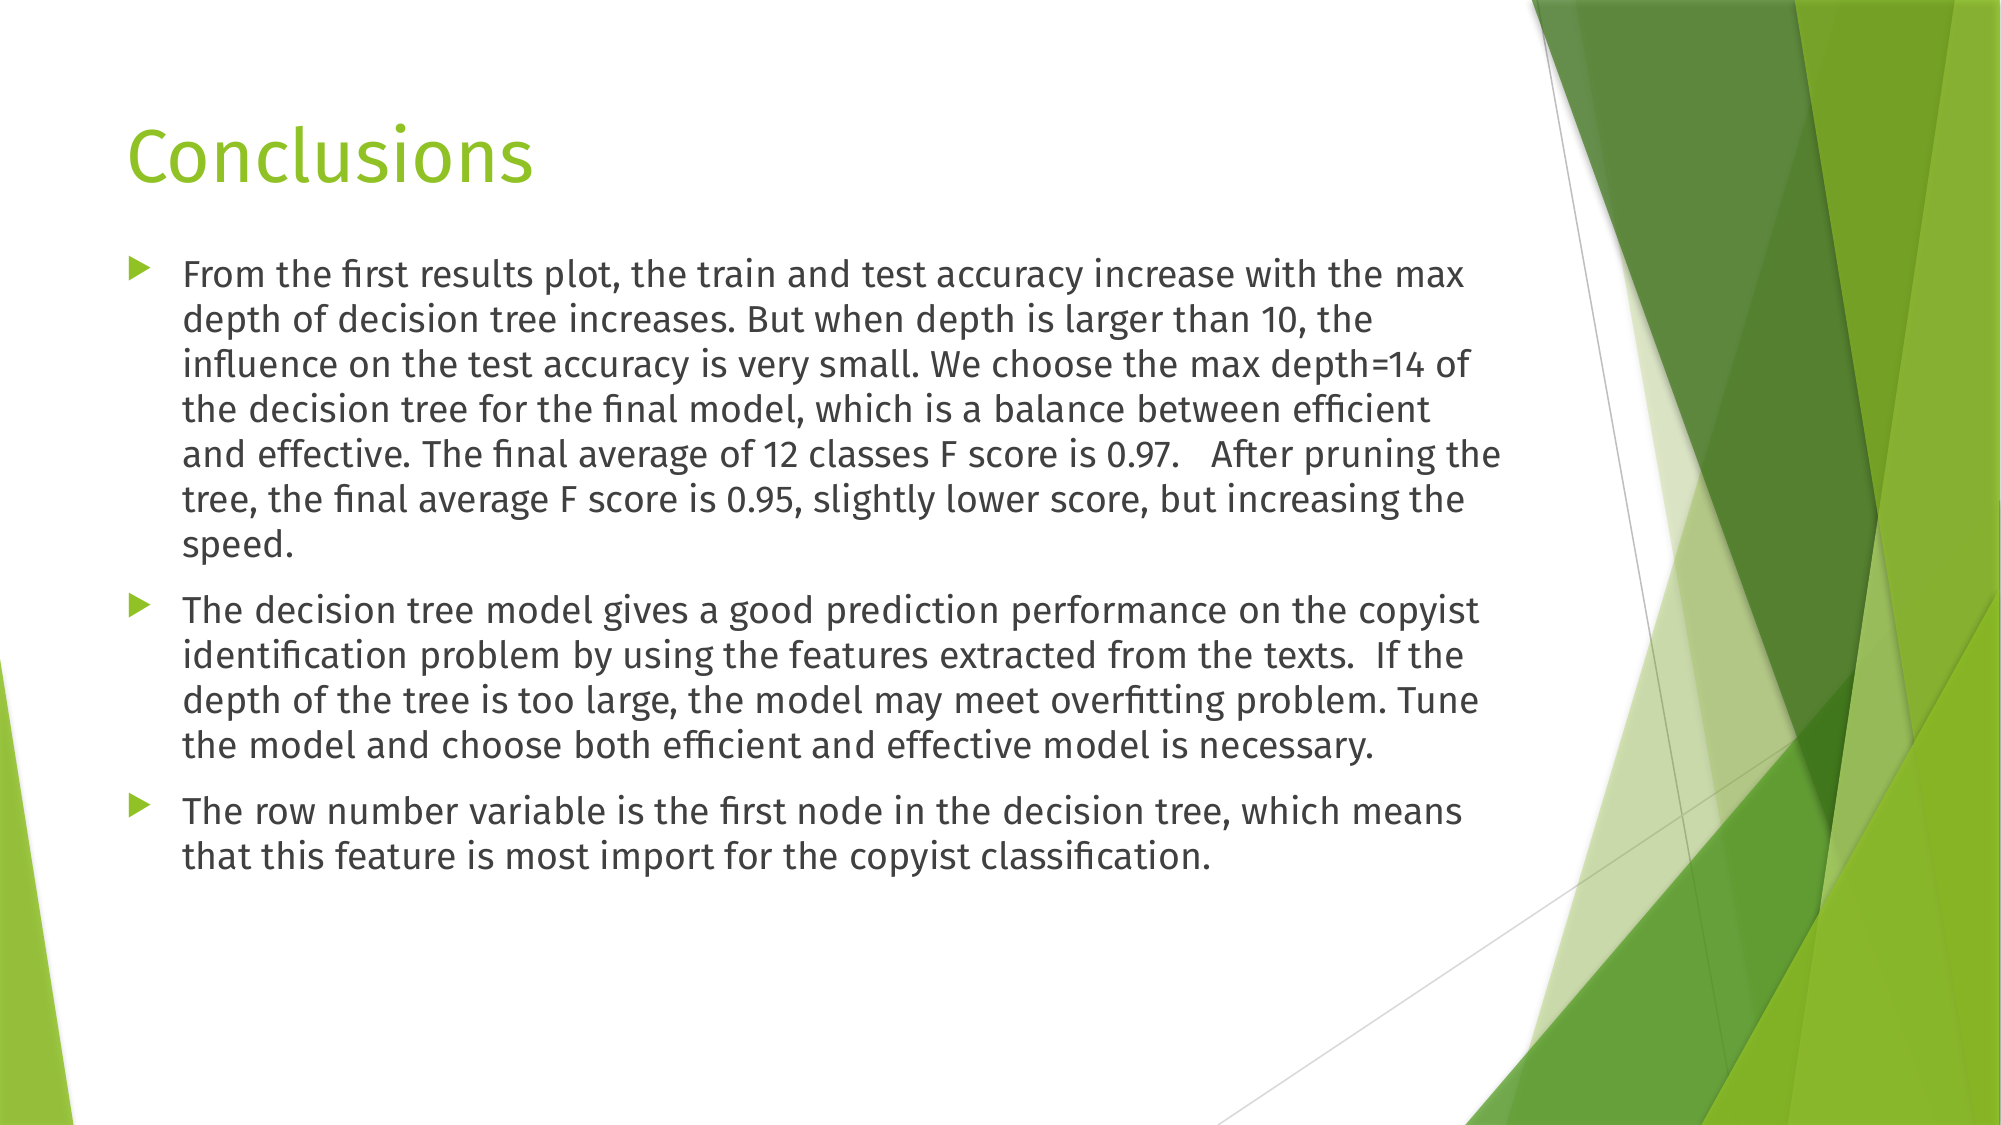

# Conclusions
From the first results plot, the train and test accuracy increase with the max depth of decision tree increases. But when depth is larger than 10, the influence on the test accuracy is very small. We choose the max depth=14 of the decision tree for the final model, which is a balance between efficient and effective. The final average of 12 classes F score is 0.97.   After pruning the tree, the final average F score is 0.95, slightly lower score, but increasing the speed.
The decision tree model gives a good prediction performance on the copyist identification problem by using the features extracted from the texts.  If the depth of the tree is too large, the model may meet overfitting problem. Tune the model and choose both efficient and effective model is necessary.
The row number variable is the first node in the decision tree, which means that this feature is most import for the copyist classification.